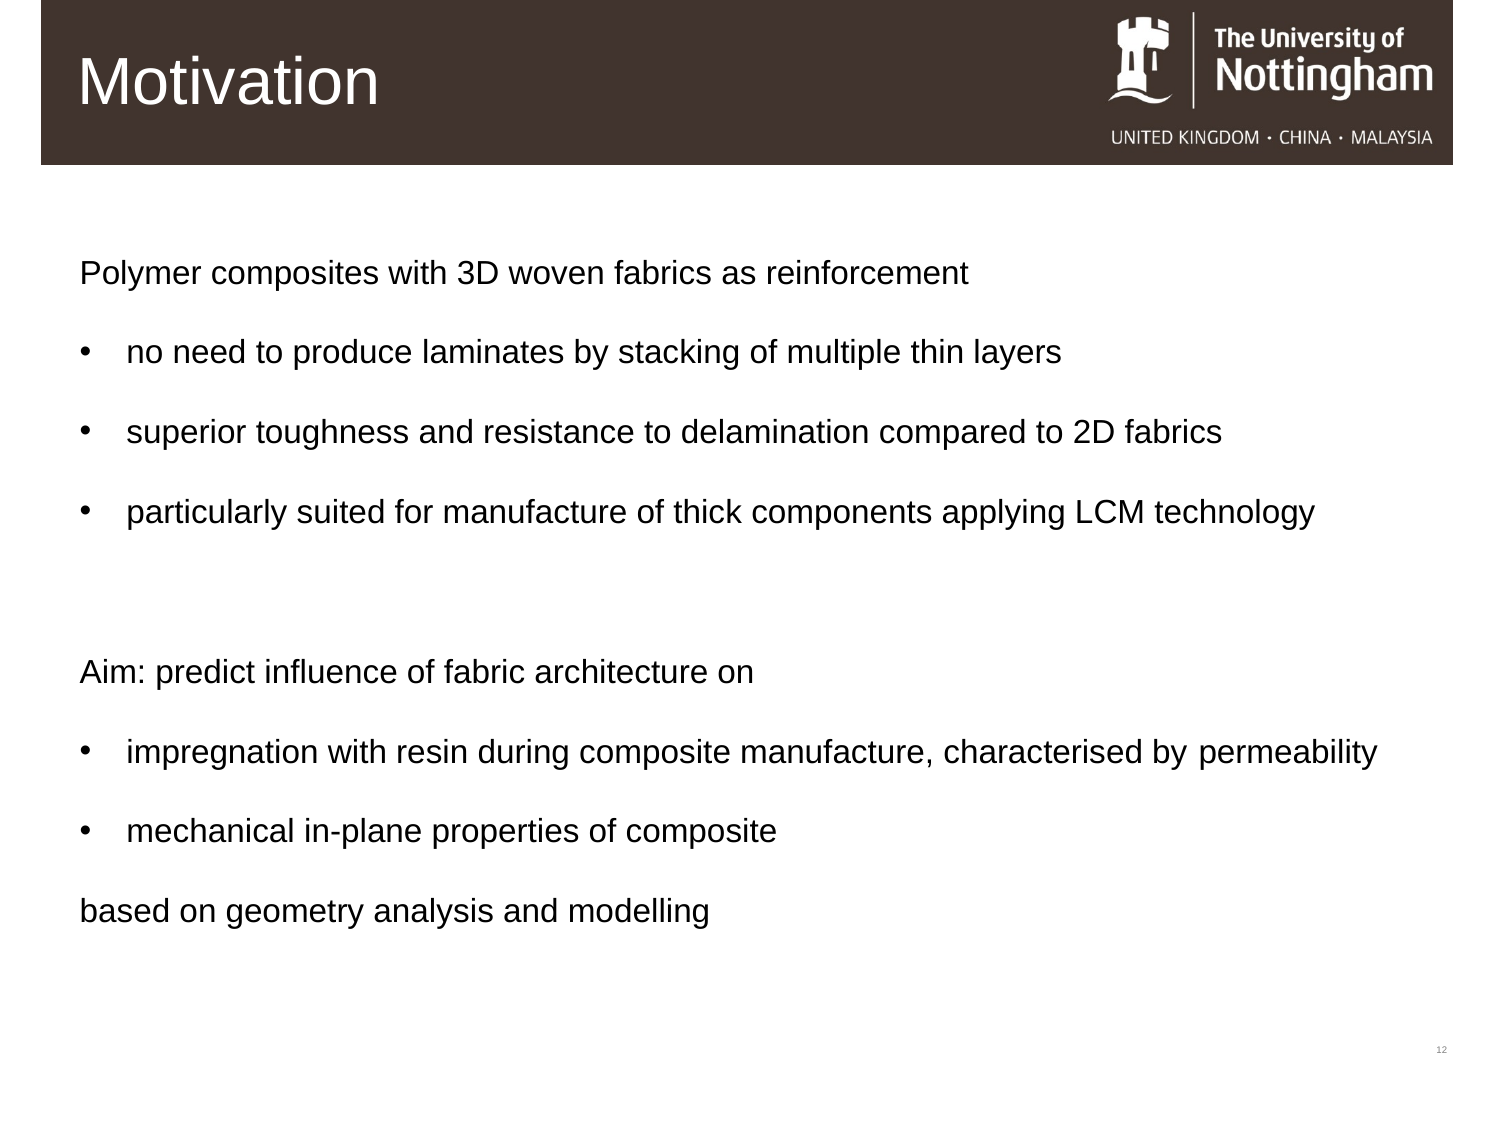

Motivation
Polymer composites with 3D woven fabrics as reinforcement

no need to produce laminates by stacking of multiple thin layers

superior toughness and resistance to delamination compared to 2D fabrics

particularly suited for manufacture of thick components applying LCM technology

Aim: predict influence of fabric architecture on

impregnation with resin during composite manufacture, characterised by permeability

mechanical in-plane properties of composite

based on geometry analysis and modelling

12